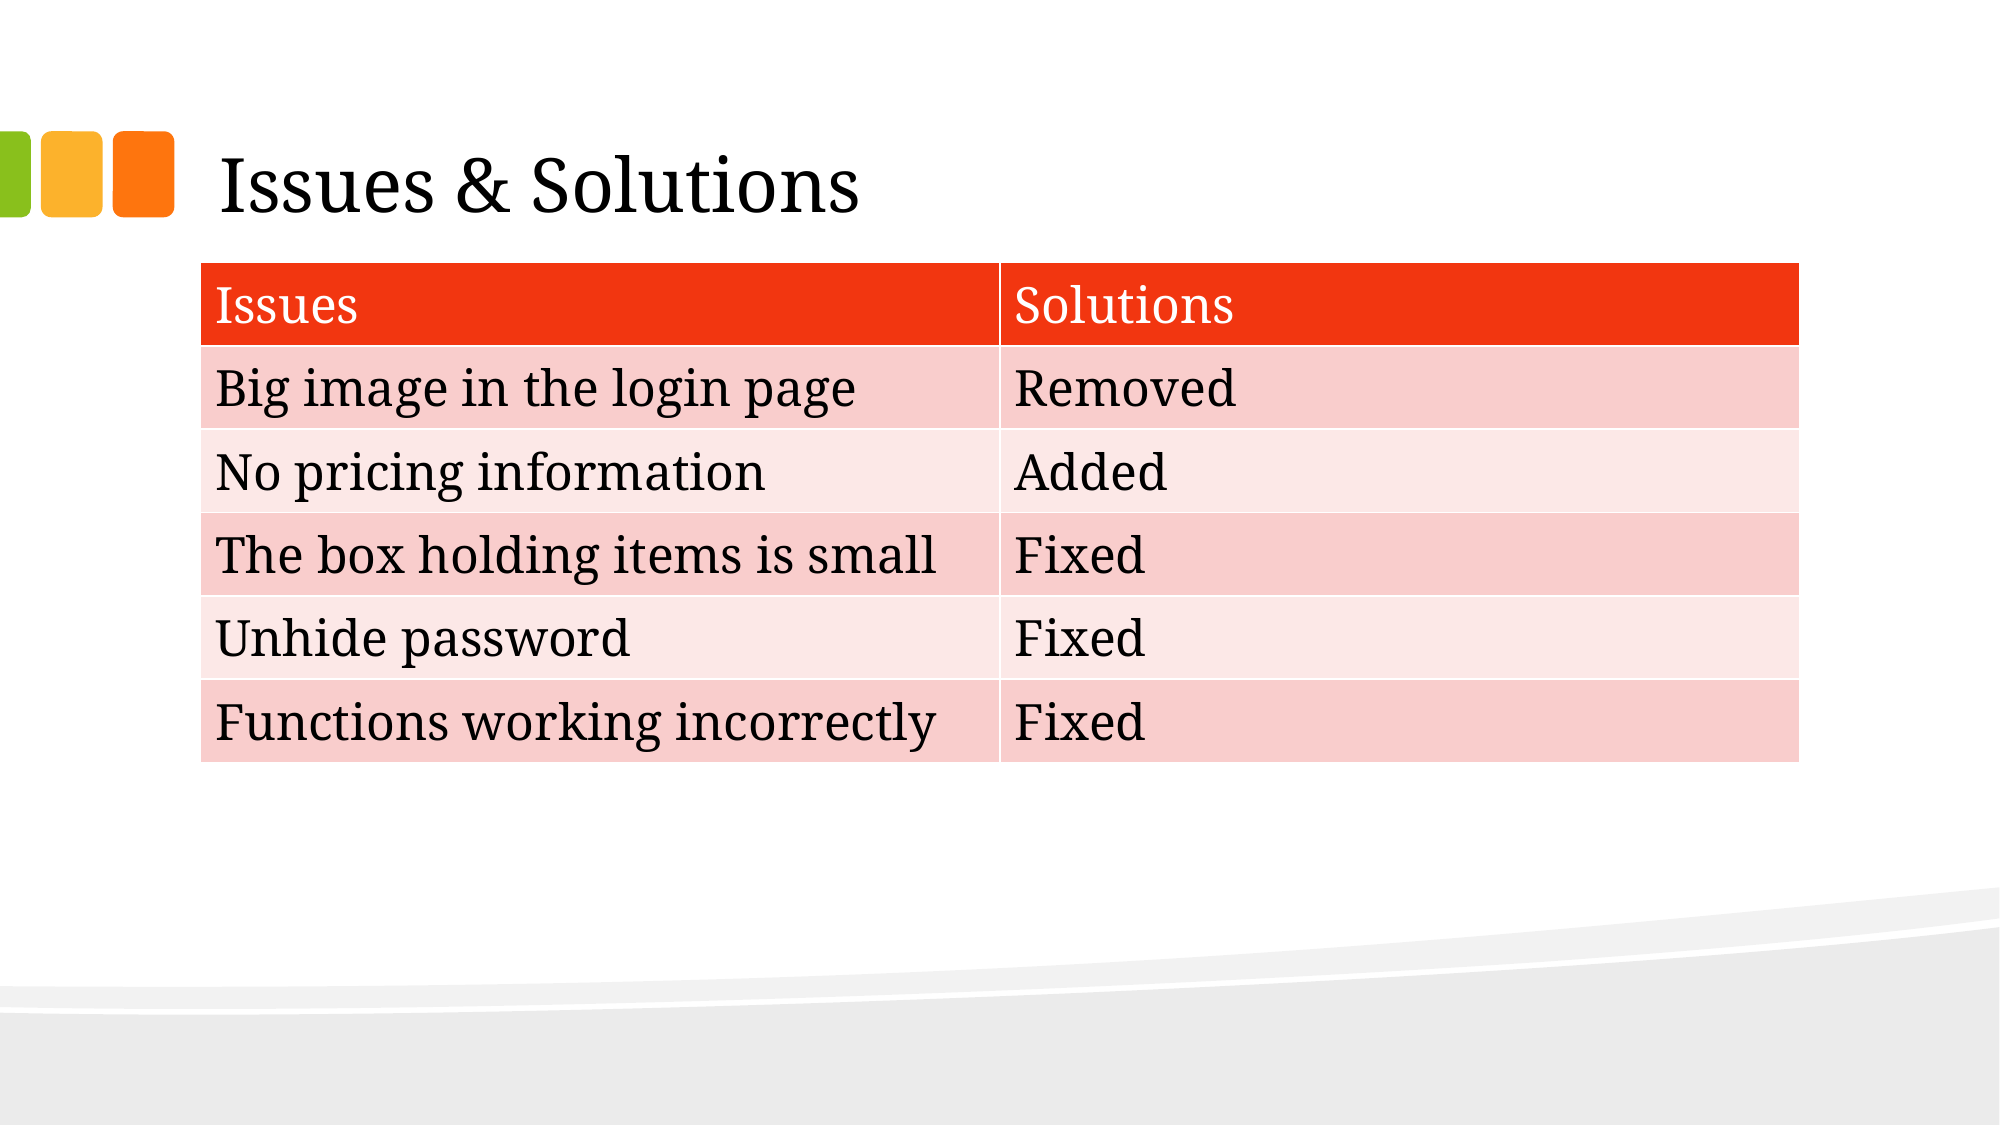

# Issues & Solutions
| Issues | Solutions |
| --- | --- |
| Big image in the login page | Removed |
| No pricing information | Added |
| The box holding items is small | Fixed |
| Unhide password | Fixed |
| Functions working incorrectly | Fixed |